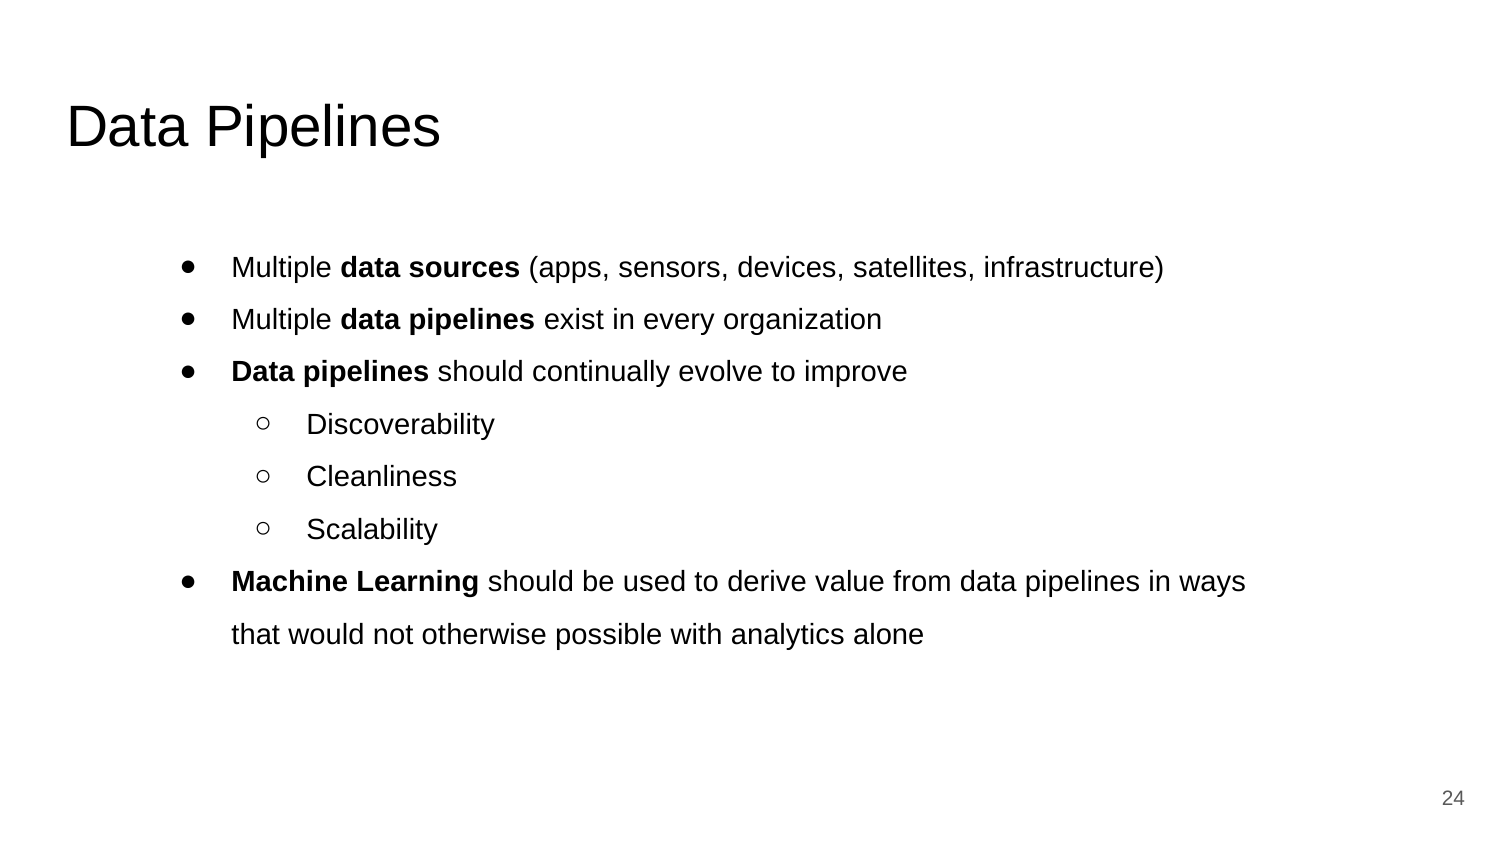

# Data Pipelines
Multiple data sources (apps, sensors, devices, satellites, infrastructure)
Multiple data pipelines exist in every organization
Data pipelines should continually evolve to improve
Discoverability
Cleanliness
Scalability
Machine Learning should be used to derive value from data pipelines in ways that would not otherwise possible with analytics alone
24